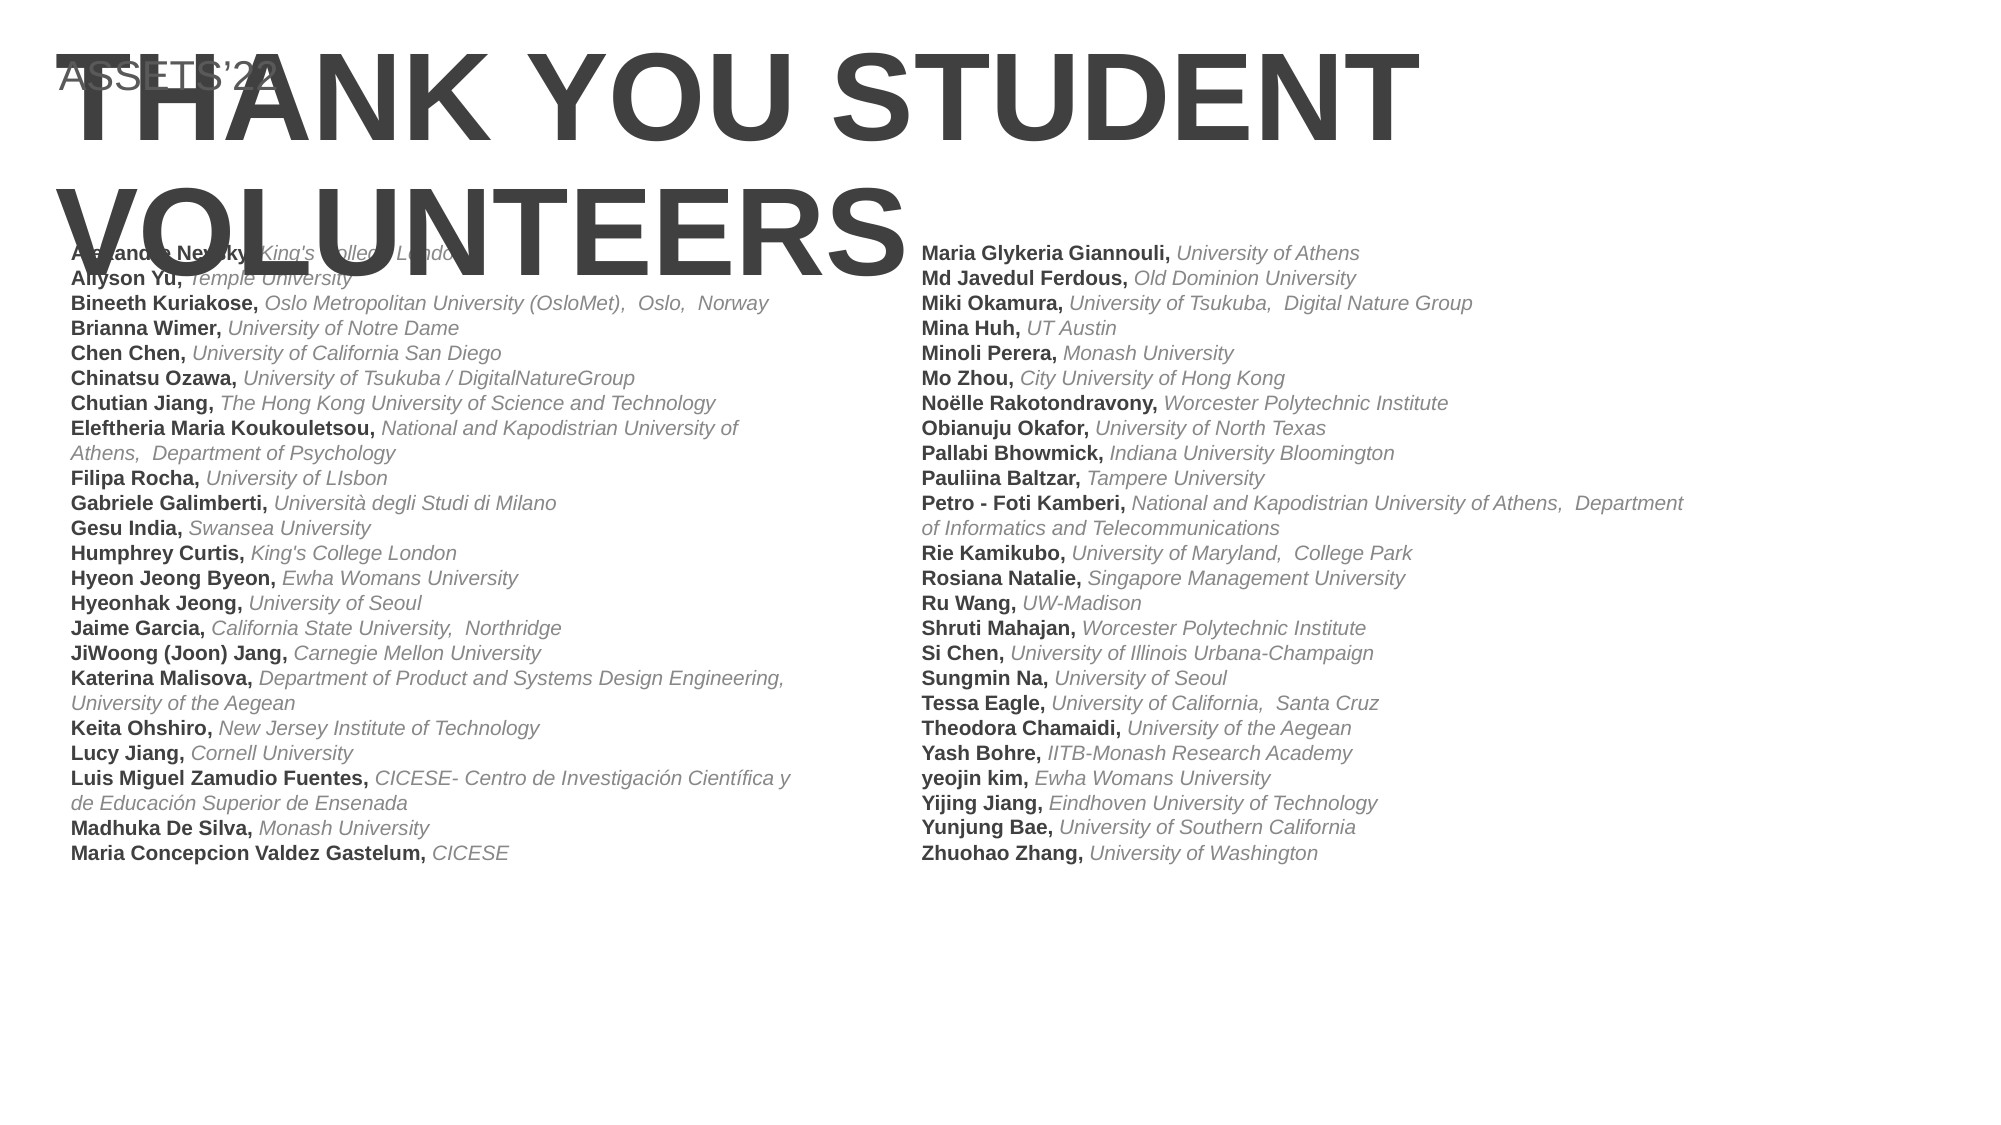

ASSETS’22
# THANK YOU STUDENT VOLUNTEERS
Alexandre Nevsky, King's College London
Allyson Yu, Temple University
Bineeth Kuriakose, Oslo Metropolitan University (OsloMet),  Oslo,  Norway
Brianna Wimer, University of Notre Dame
Chen Chen, University of California San Diego
Chinatsu Ozawa, University of Tsukuba / DigitalNatureGroup
Chutian Jiang, The Hong Kong University of Science and Technology
Eleftheria Maria Koukouletsou, National and Kapodistrian University of Athens,  Department of Psychology
Filipa Rocha, University of LIsbon
Gabriele Galimberti, Università degli Studi di Milano
Gesu India, Swansea University
Humphrey Curtis, King's College London
Hyeon Jeong Byeon, Ewha Womans University
Hyeonhak Jeong, University of Seoul
Jaime Garcia, California State University,  Northridge
JiWoong (Joon) Jang, Carnegie Mellon University
Katerina Malisova, Department of Product and Systems Design Engineering,  University of the Aegean
Keita Ohshiro, New Jersey Institute of Technology
Lucy Jiang, Cornell University
Luis Miguel Zamudio Fuentes, CICESE- Centro de Investigación Científica y de Educación Superior de Ensenada
Madhuka De Silva, Monash University
Maria Concepcion Valdez Gastelum, CICESE
Maria Glykeria Giannouli, University of Athens
Md Javedul Ferdous, Old Dominion University
Miki Okamura, University of Tsukuba,  Digital Nature Group
Mina Huh, UT Austin
Minoli Perera, Monash University
Mo Zhou, City University of Hong Kong
Noëlle Rakotondravony, Worcester Polytechnic Institute
Obianuju Okafor, University of North Texas
Pallabi Bhowmick, Indiana University Bloomington
Pauliina Baltzar, Tampere University
Petro - Foti Kamberi, National and Kapodistrian University of Athens,  Department of Informatics and Telecommunications
Rie Kamikubo, University of Maryland,  College Park
Rosiana Natalie, Singapore Management University
Ru Wang, UW-Madison
Shruti Mahajan, Worcester Polytechnic Institute
Si Chen, University of Illinois Urbana-Champaign
Sungmin Na, University of Seoul
Tessa Eagle, University of California,  Santa Cruz
Theodora Chamaidi, University of the Aegean
Yash Bohre, IITB-Monash Research Academy
yeojin kim, Ewha Womans University
Yijing Jiang, Eindhoven University of Technology
Yunjung Bae, University of Southern California
Zhuohao Zhang, University of Washington